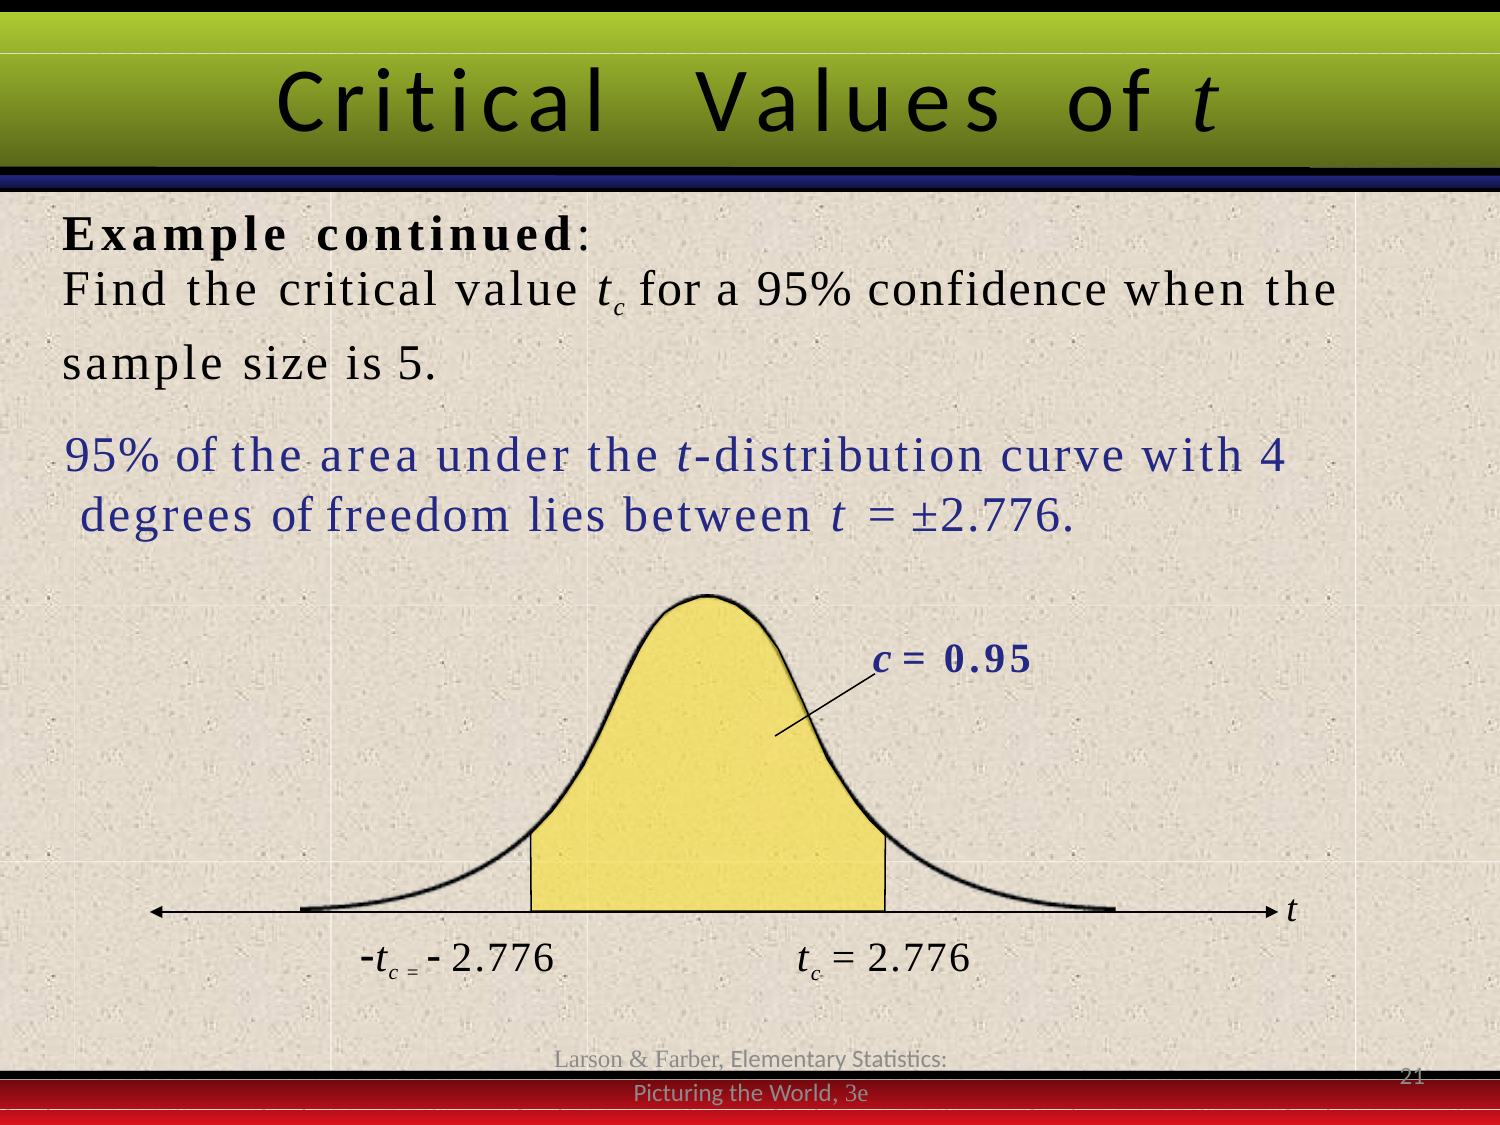

# Critical	Values	of	t

Example	continued:
Find the critical value tc for a 95% confidence when the
sample size is 5.
95% of the area under the t-distribution curve with 4  degrees of freedom lies between t = ±2.776.

c = 0.95

t

−tc = − 2.776
tc = 2.776
Larson & Farber, Elementary Statistics: Picturing the World, 3e
21